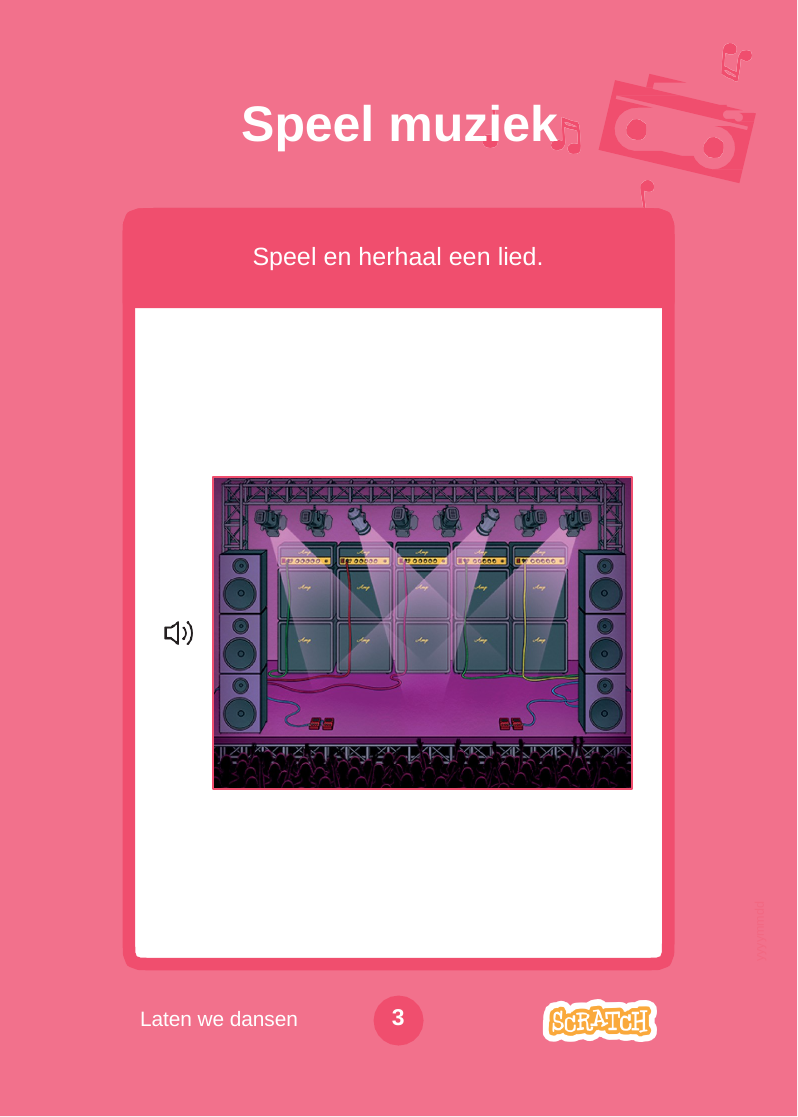

# Speel muziek

Speel en herhaal een lied.

yyyymmdd

3
Laten we dansen